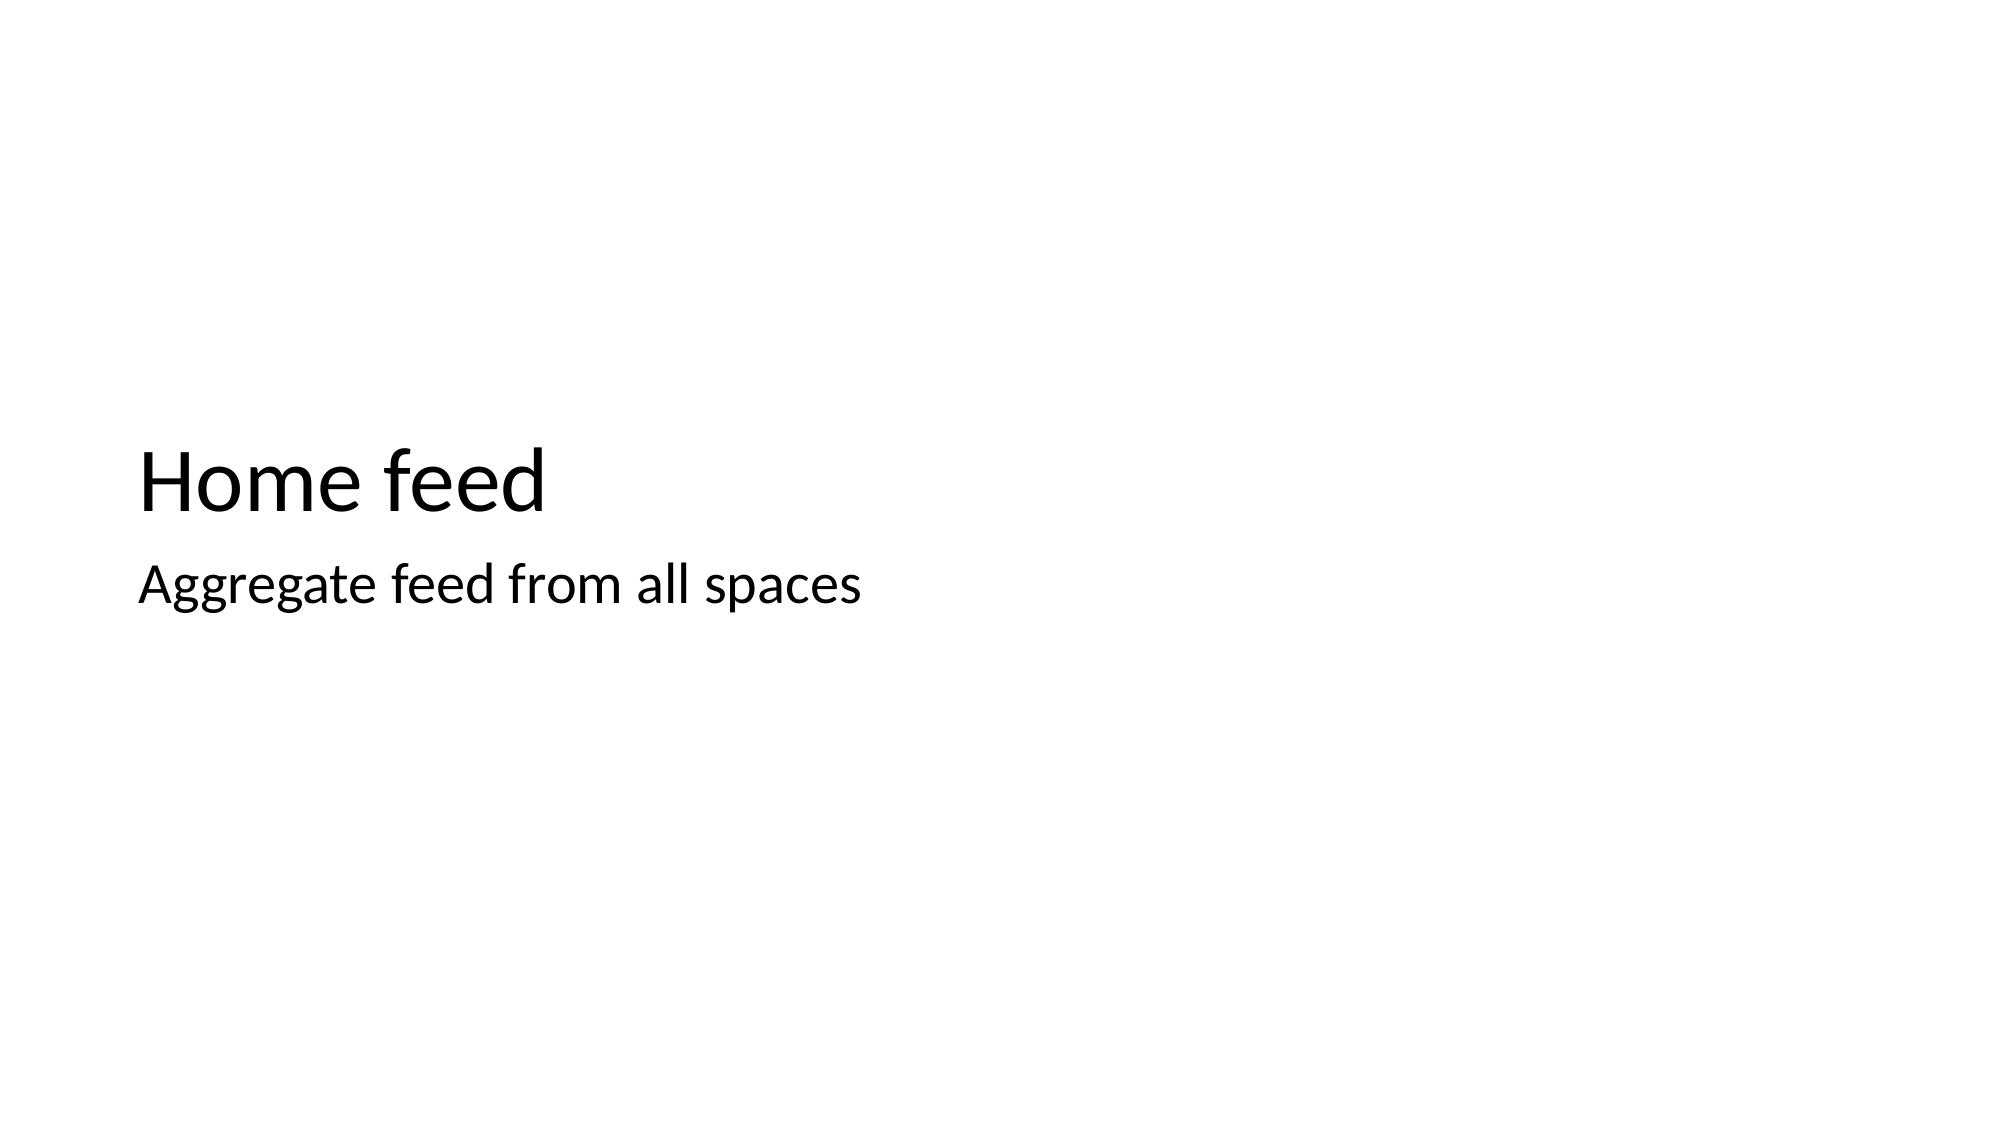

# Home feed
Aggregate feed from all spaces